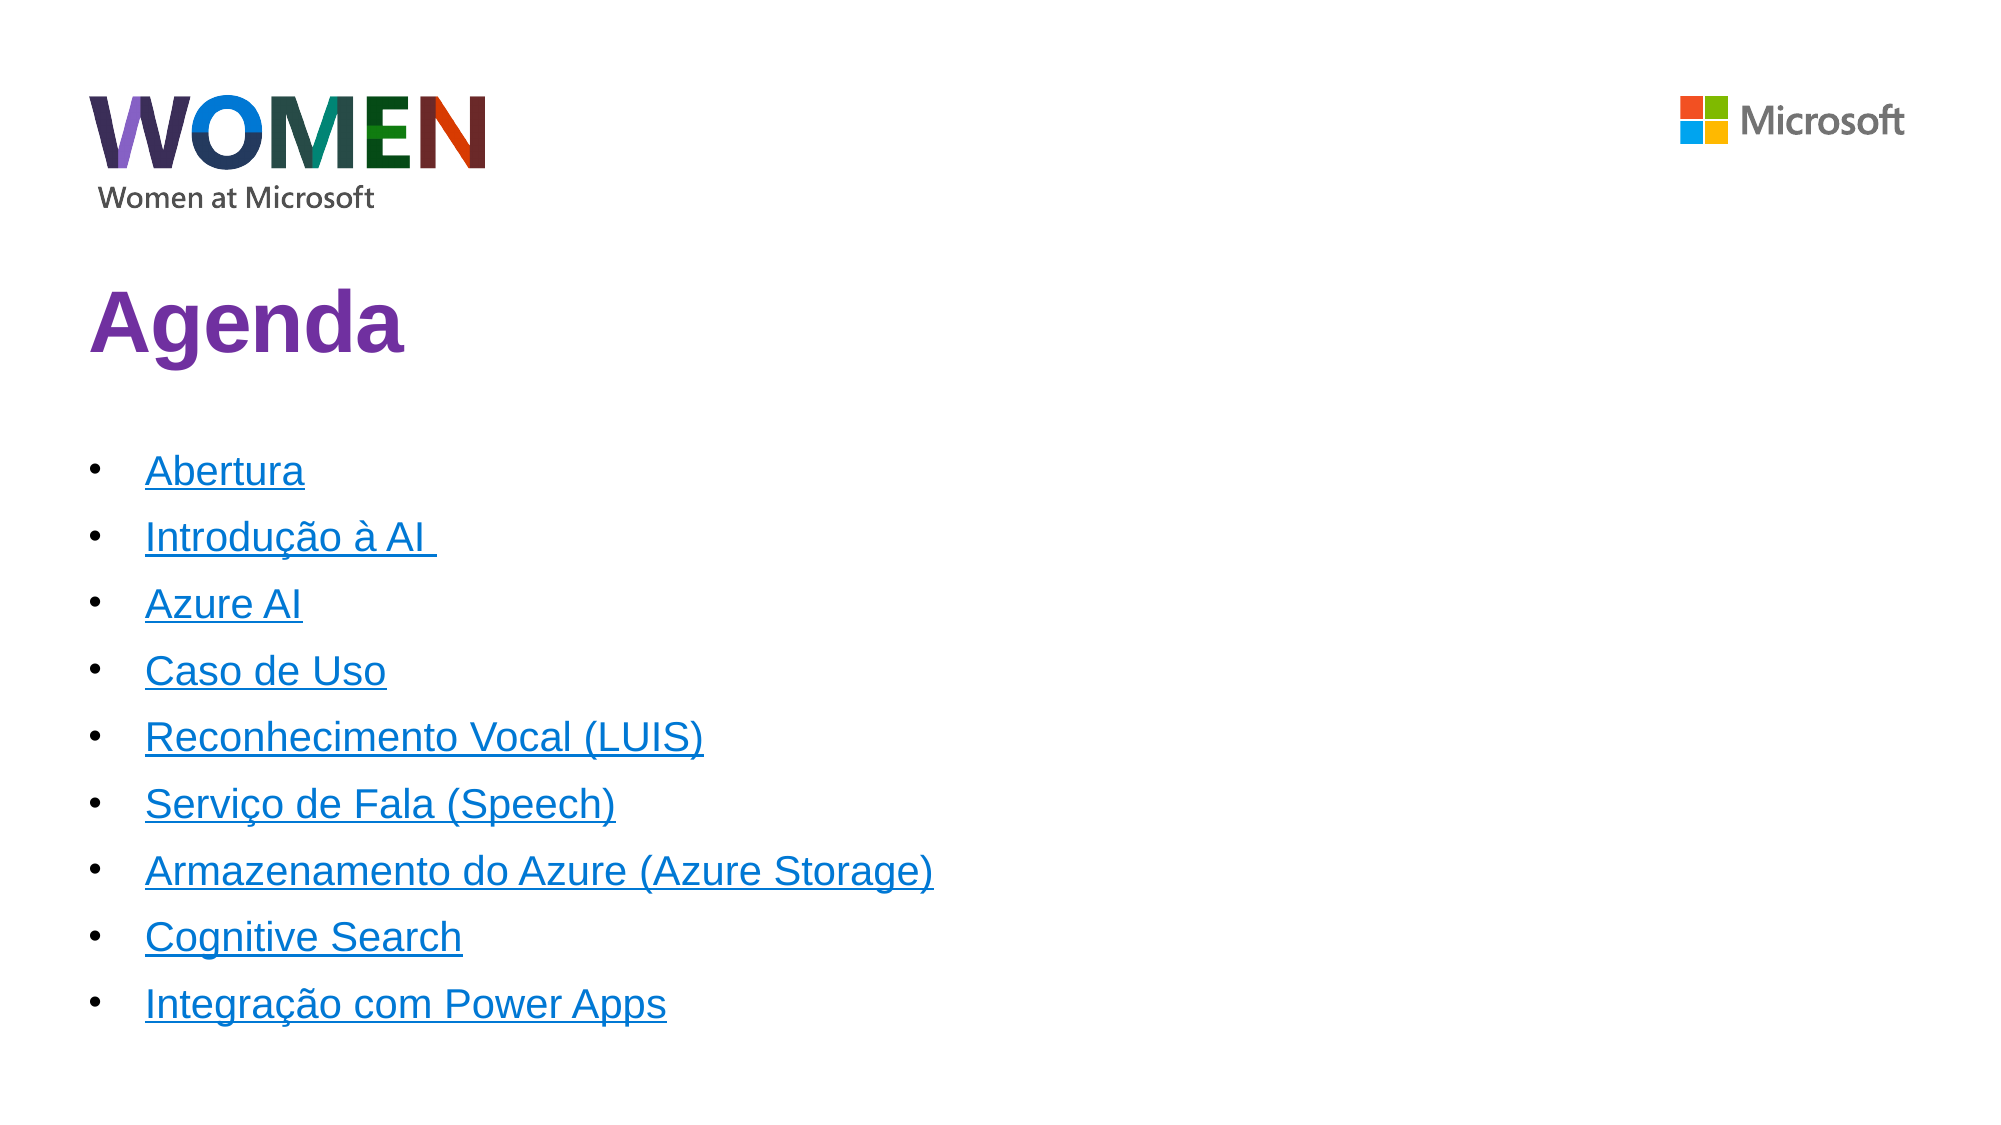

# Agenda
Abertura
Introdução à AI
Azure AI
Caso de Uso
Reconhecimento Vocal (LUIS)
Serviço de Fala (Speech)
Armazenamento do Azure (Azure Storage)
Cognitive Search
Integração com Power Apps